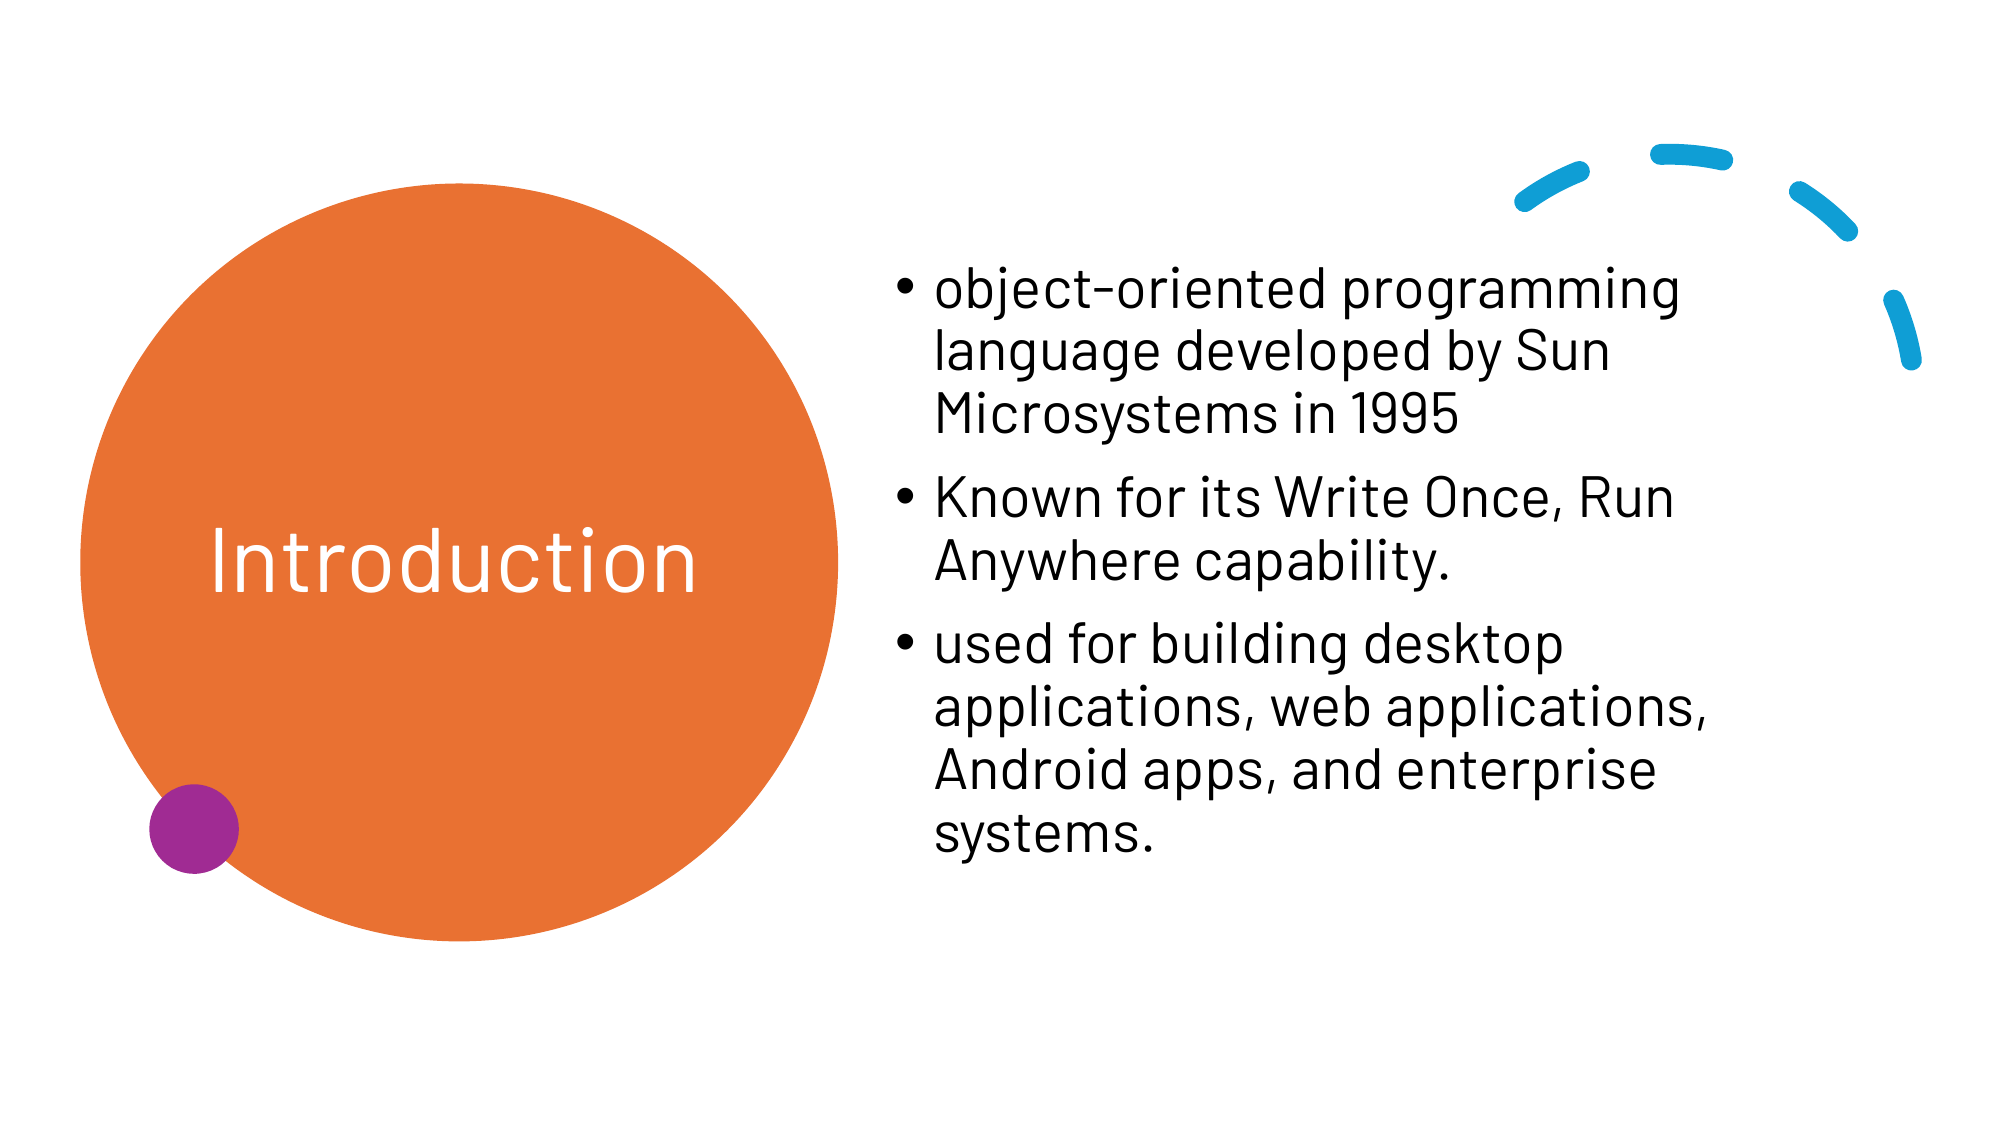

# Introduction
object-oriented programming language developed by Sun Microsystems in 1995
Known for its Write Once, Run Anywhere capability.
used for building desktop applications, web applications, Android apps, and enterprise systems.